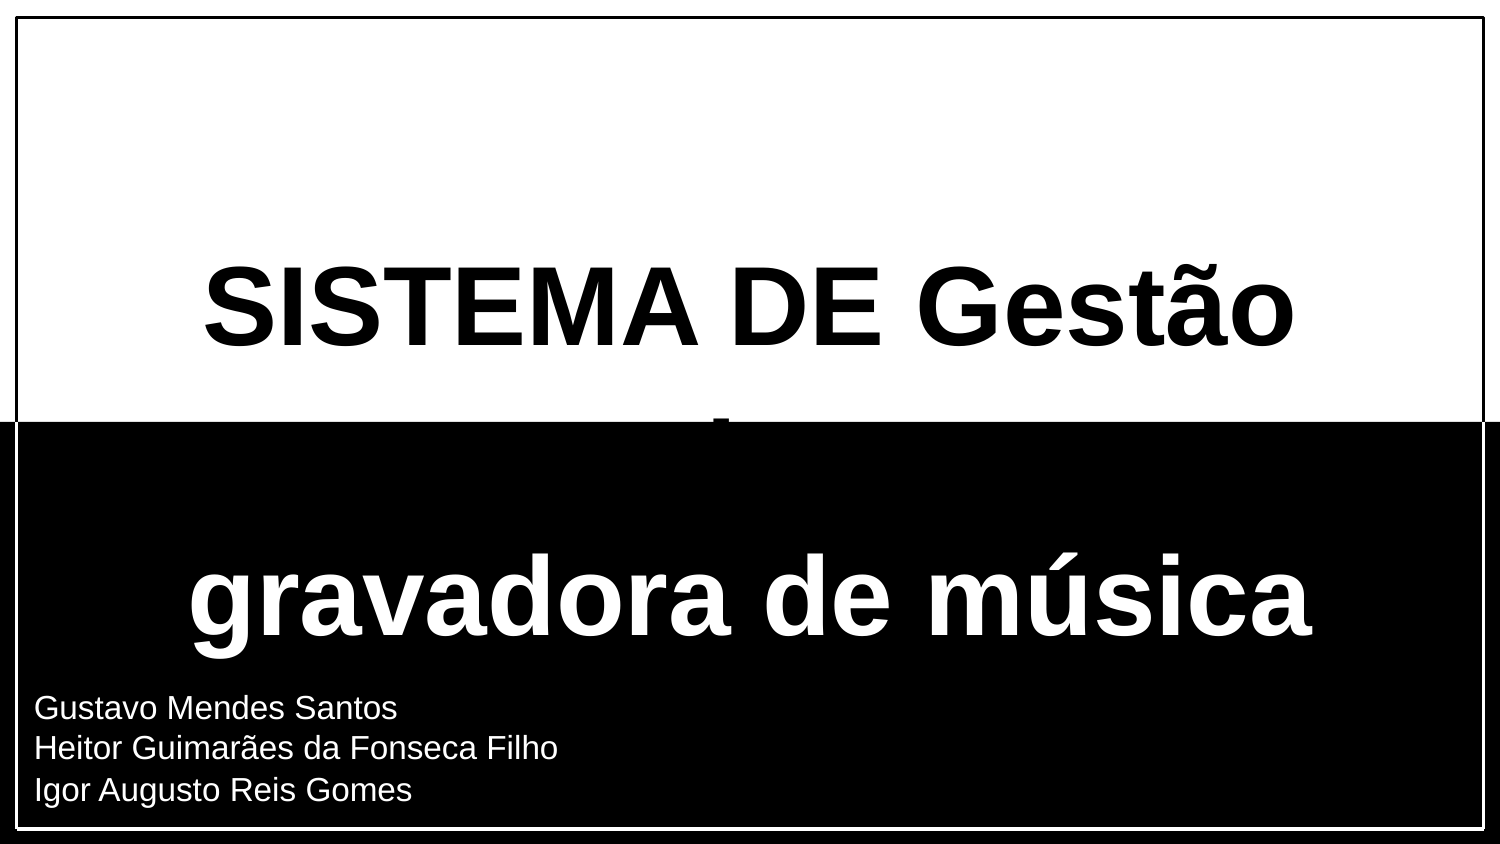

# SISTEMA DE Gestão de
gravadora de música
Gustavo Mendes Santos
Heitor Guimarães da Fonseca Filho
Igor Augusto Reis Gomes